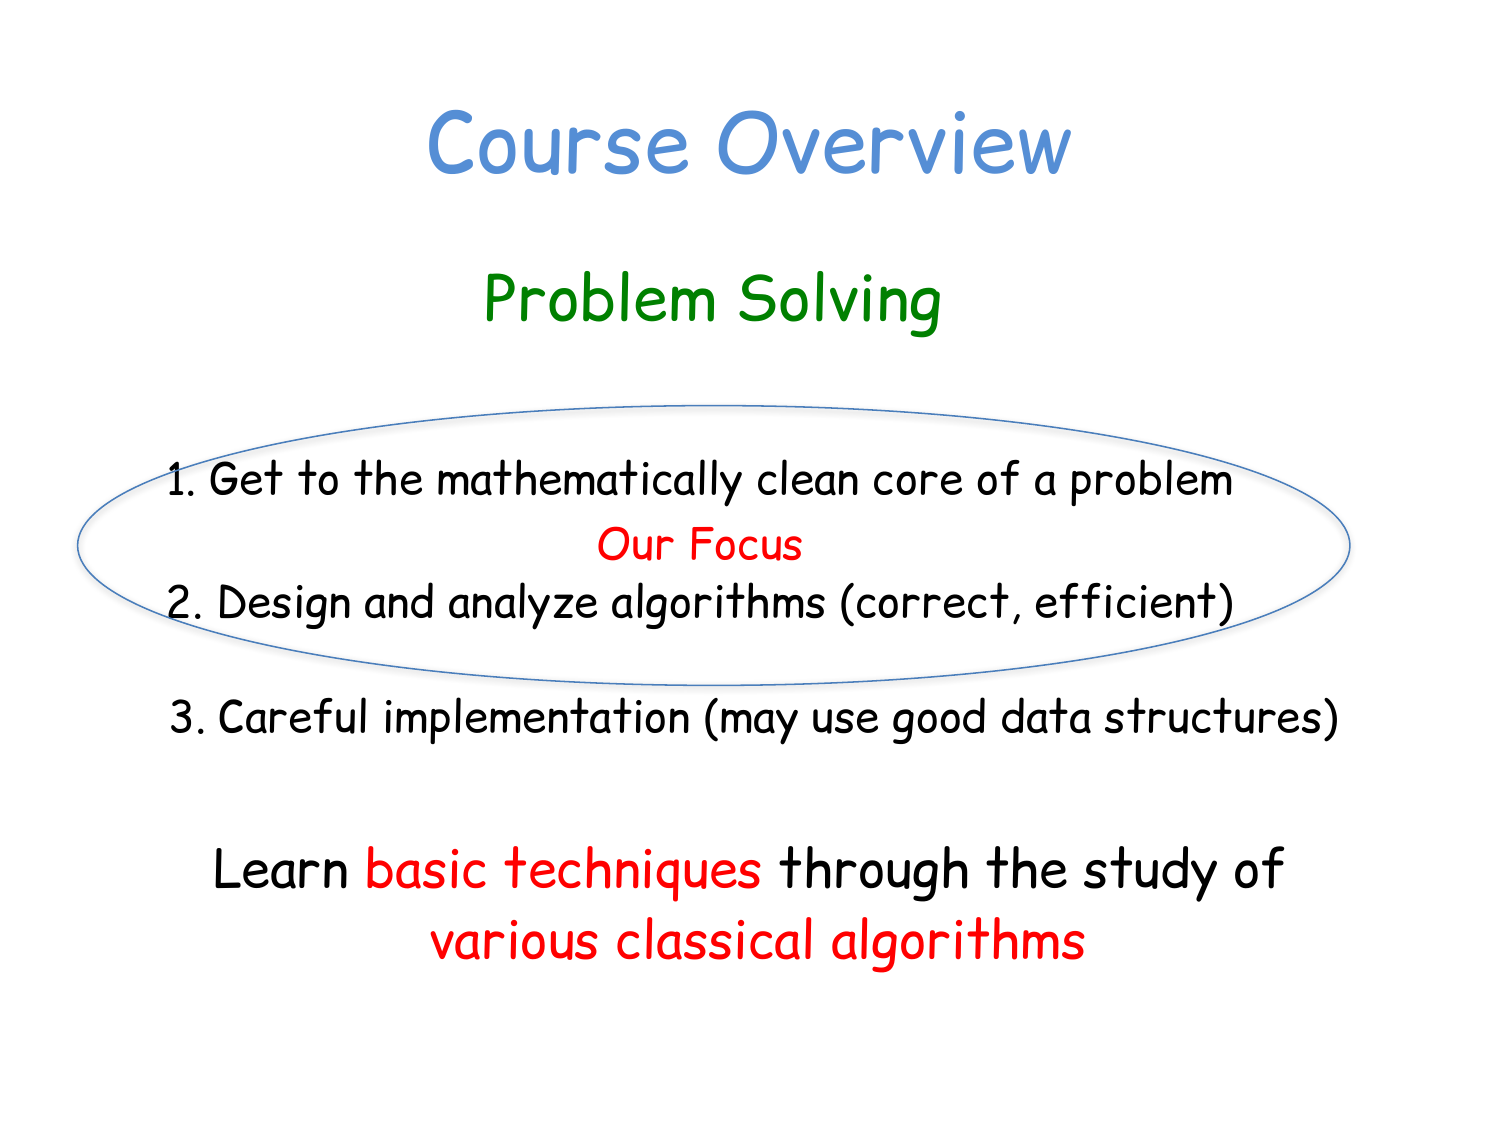

# Course Overview
Problem Solving

1. Get to the mathematically clean core of a problem
Our Focus
2. Design and analyze algorithms (correct, efficient)
3. Careful implementation (may use good data structures)
Learn basic techniques through the study of
various classical algorithms